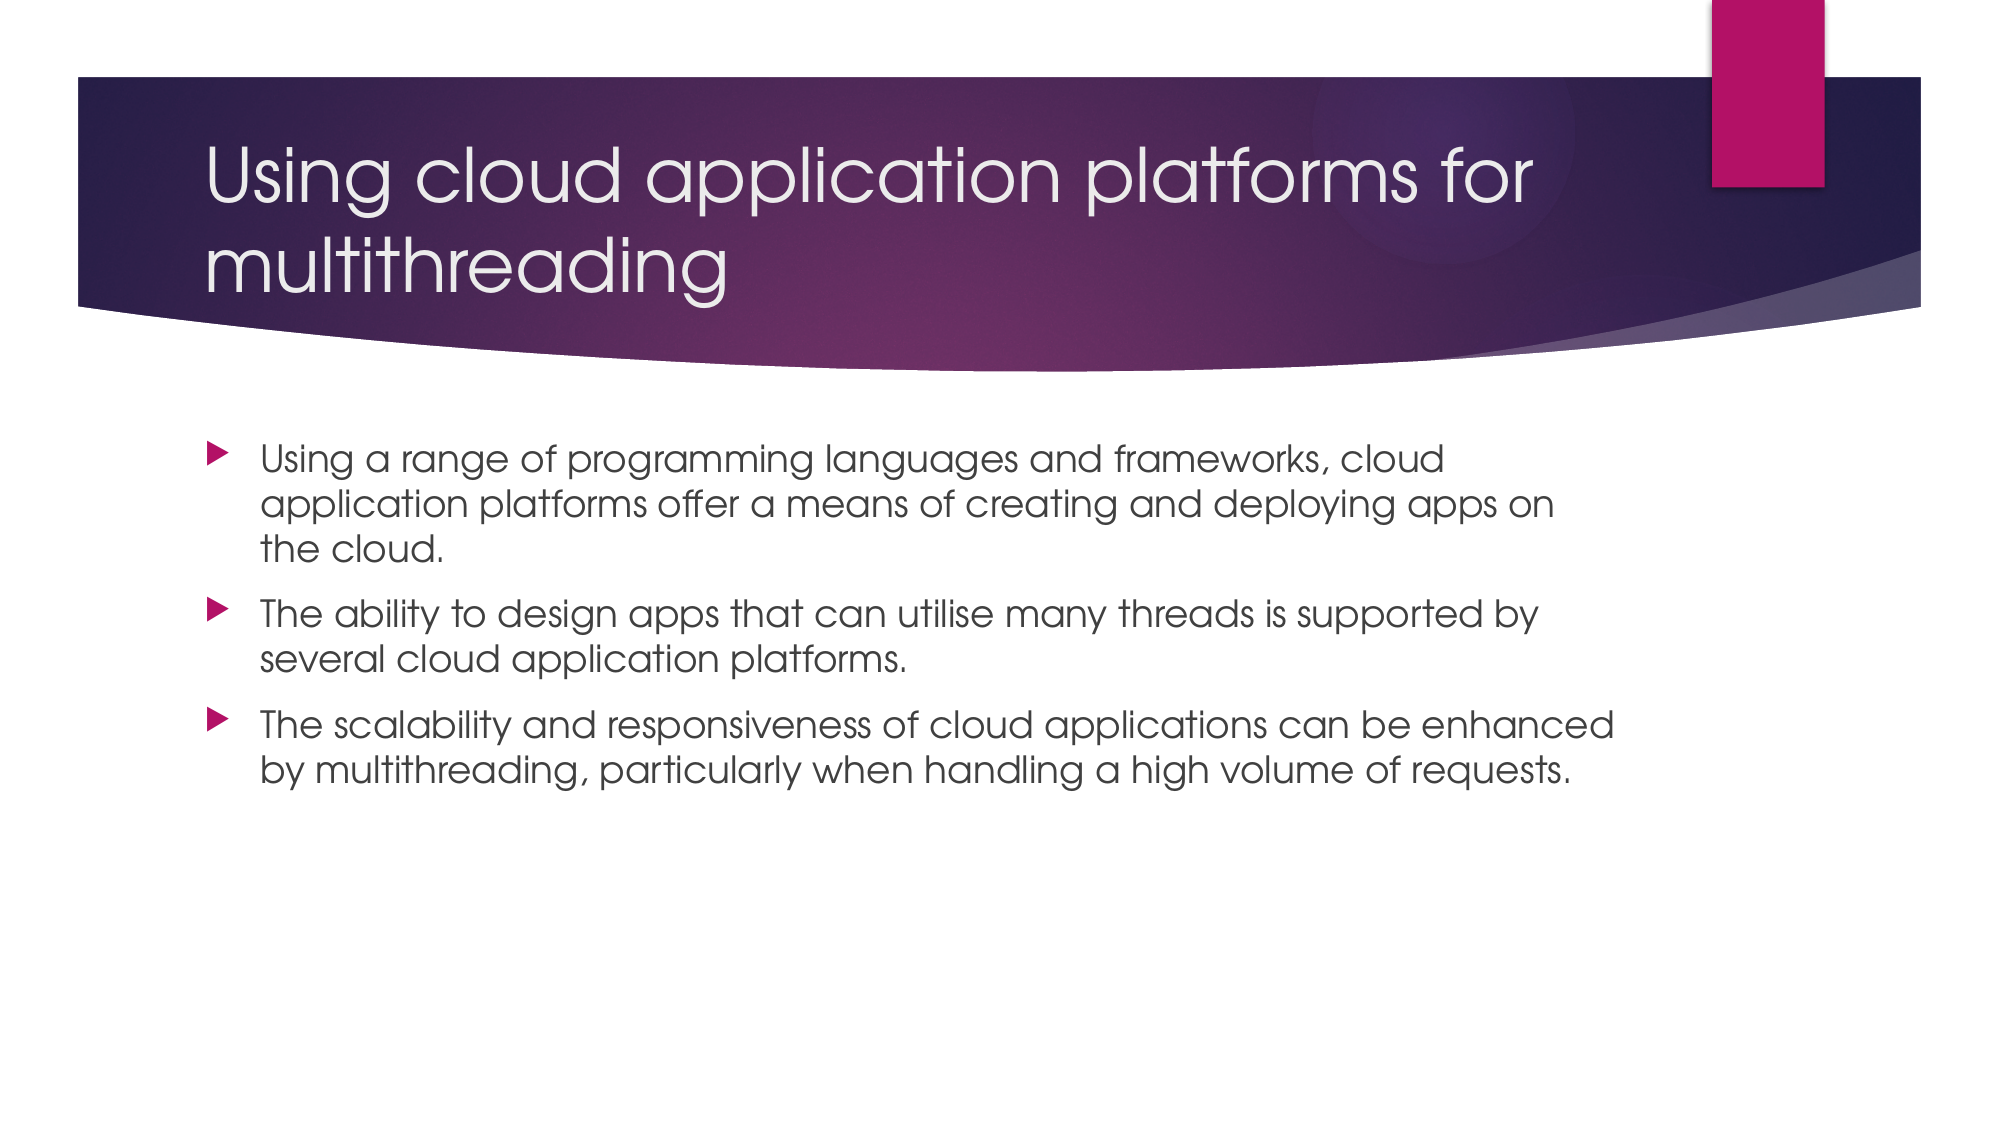

# Using cloud application platforms for multithreading
Using a range of programming languages and frameworks, cloud application platforms offer a means of creating and deploying apps on the cloud.
The ability to design apps that can utilise many threads is supported by several cloud application platforms.
The scalability and responsiveness of cloud applications can be enhanced by multithreading, particularly when handling a high volume of requests.